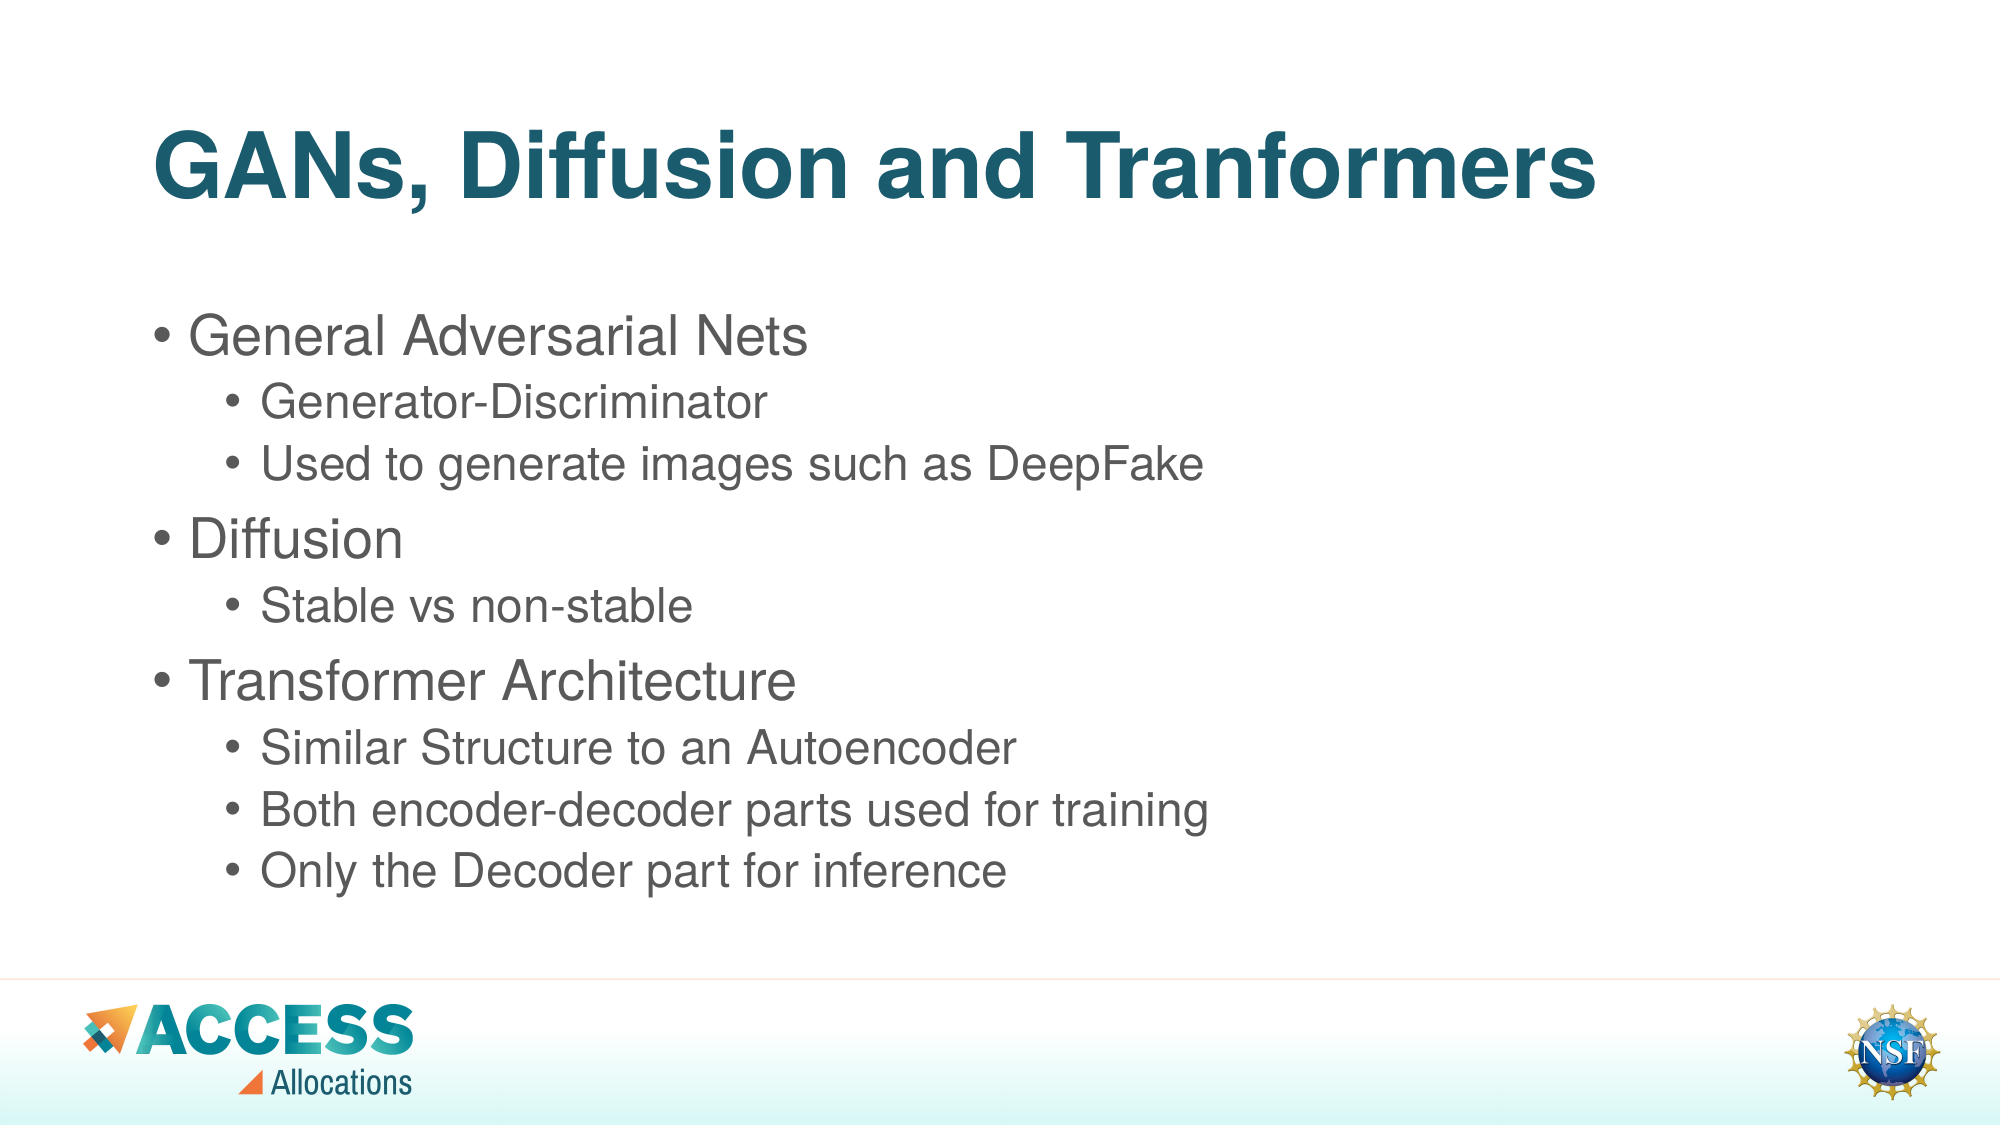

# GANs, Diffusion and Tranformers
General Adversarial Nets
Generator-Discriminator
Used to generate images such as DeepFake
Diffusion
Stable vs non-stable
Transformer Architecture
Similar Structure to an Autoencoder
Both encoder-decoder parts used for training
Only the Decoder part for inference